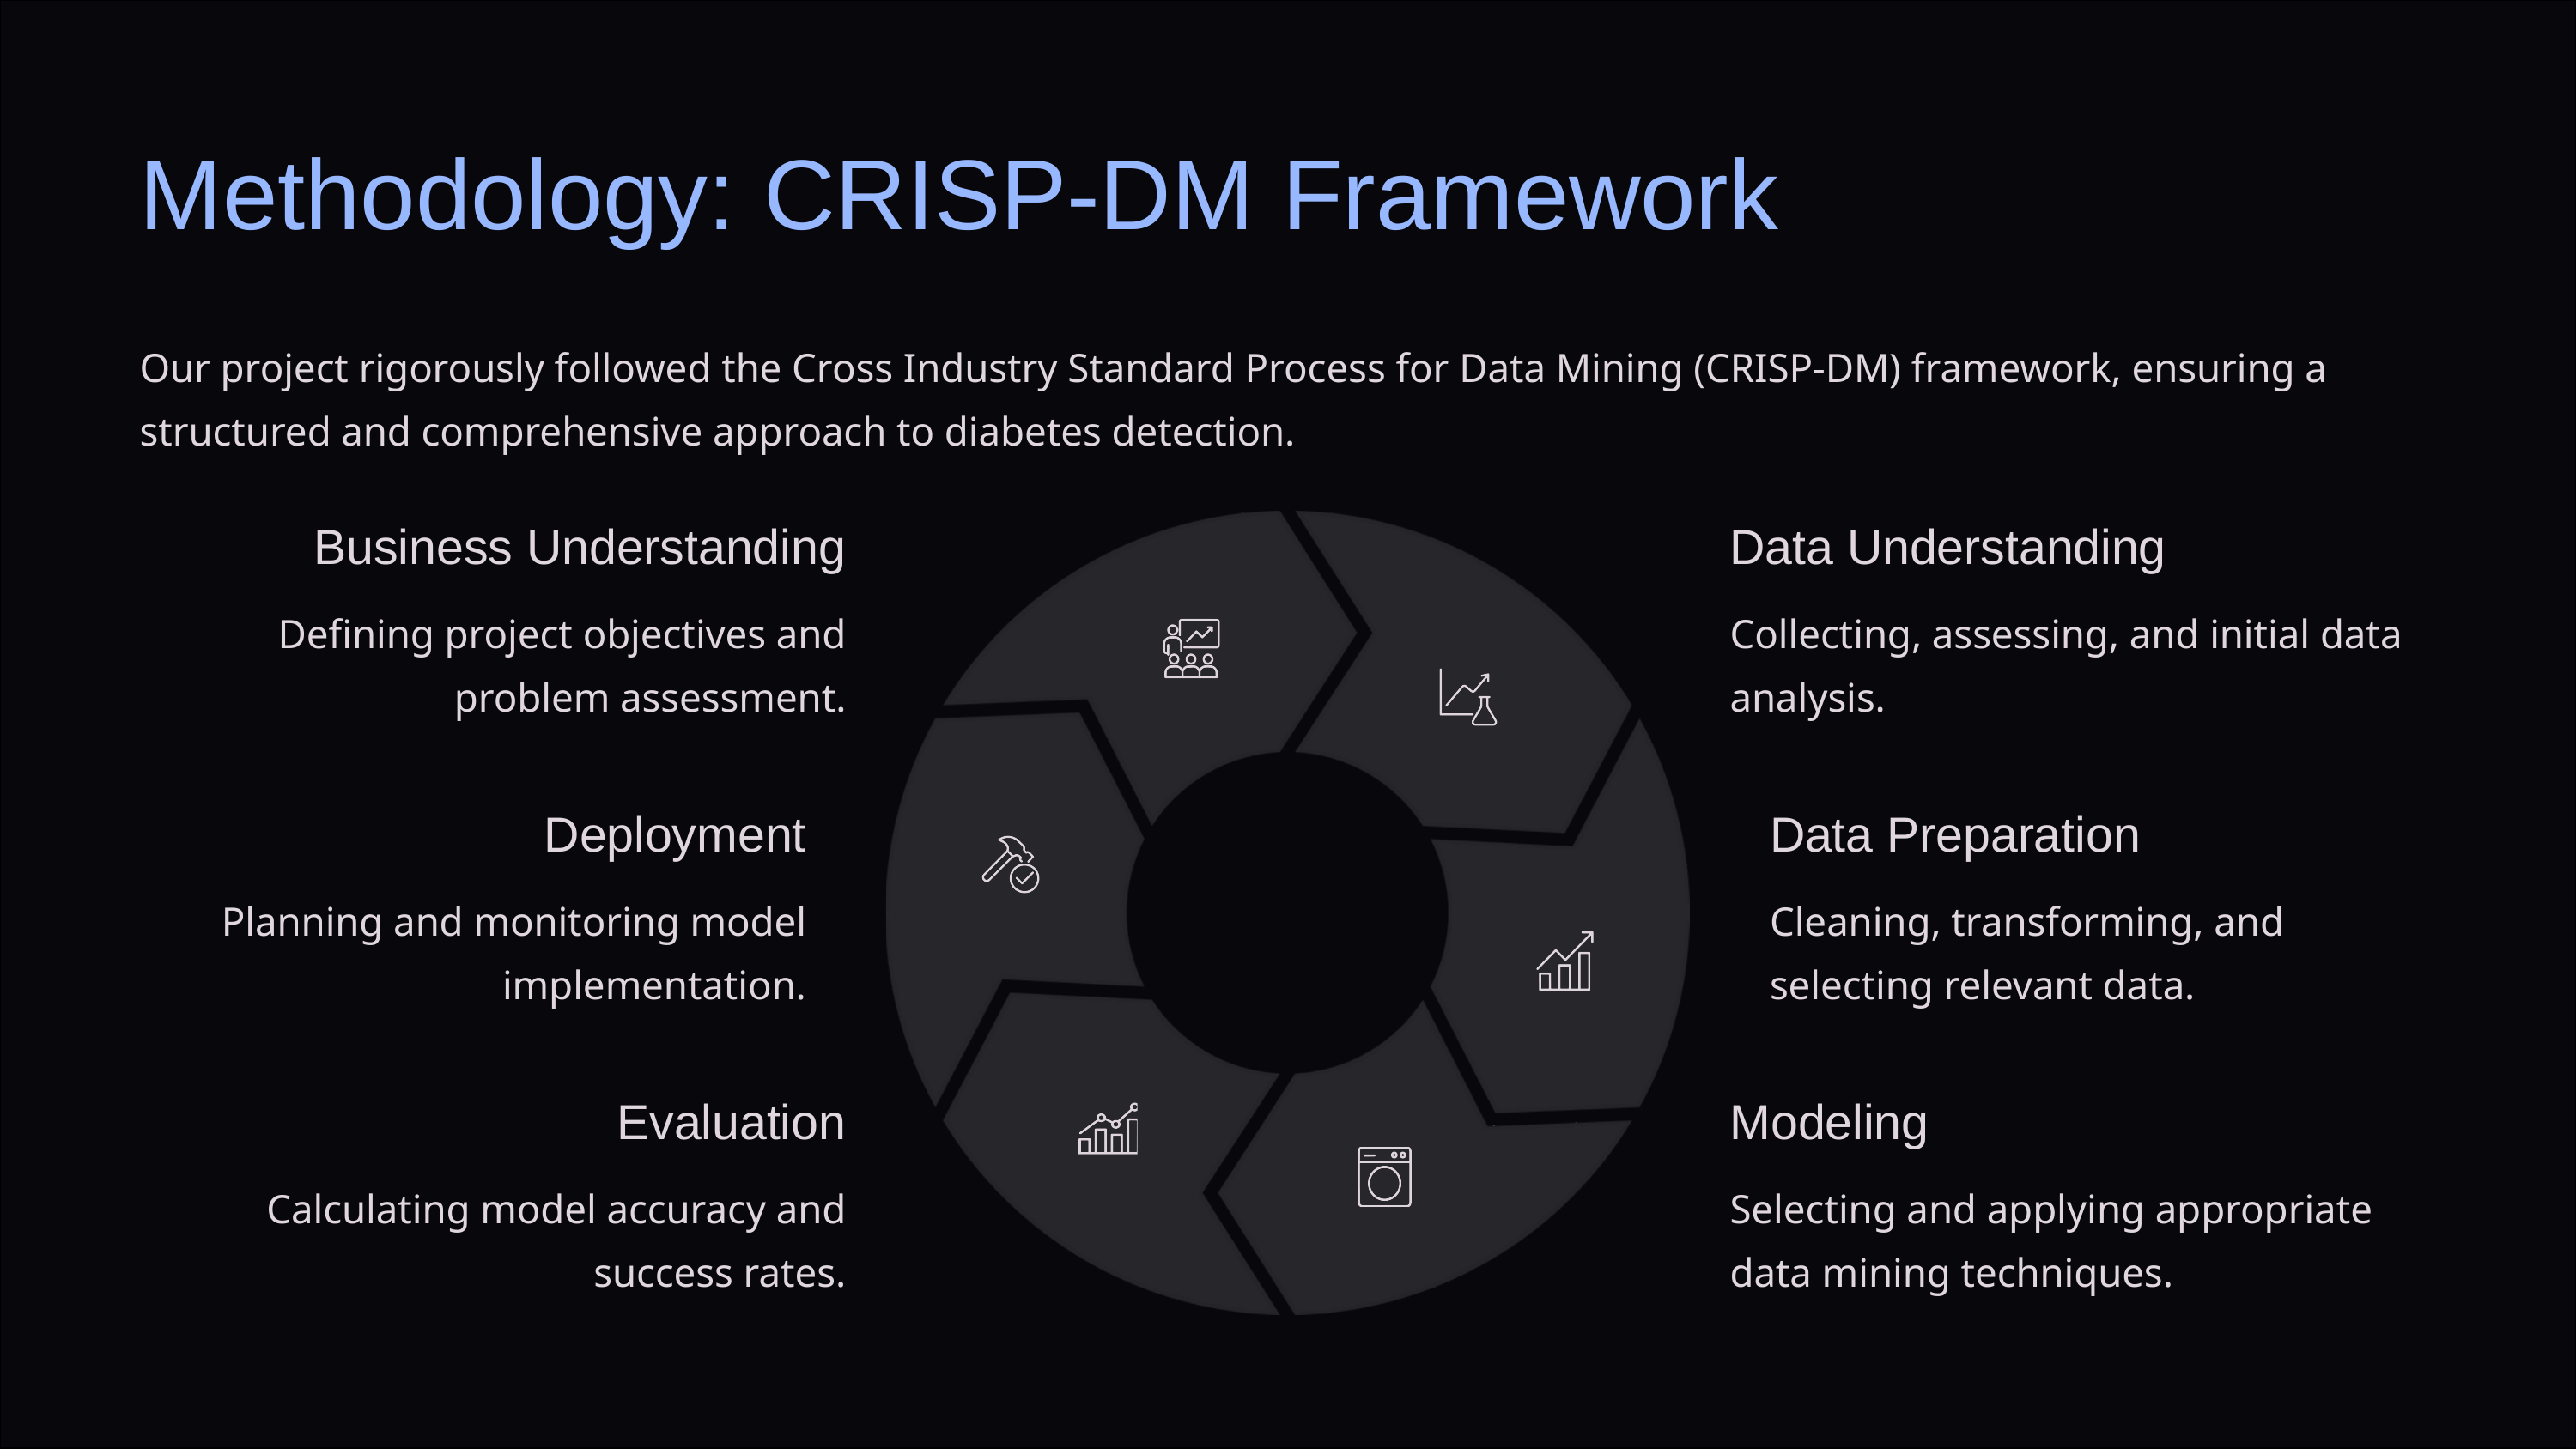

Methodology: CRISP-DM Framework
Our project rigorously followed the Cross Industry Standard Process for Data Mining (CRISP-DM) framework, ensuring a structured and comprehensive approach to diabetes detection.

Business Understanding
Data Understanding
Defining project objectives and problem assessment.
Collecting, assessing, and initial data analysis.

Deployment
Data Preparation

Planning and monitoring model implementation.
Cleaning, transforming, and selecting relevant data.

Evaluation
Modeling

Calculating model accuracy and success rates.
Selecting and applying appropriate data mining techniques.